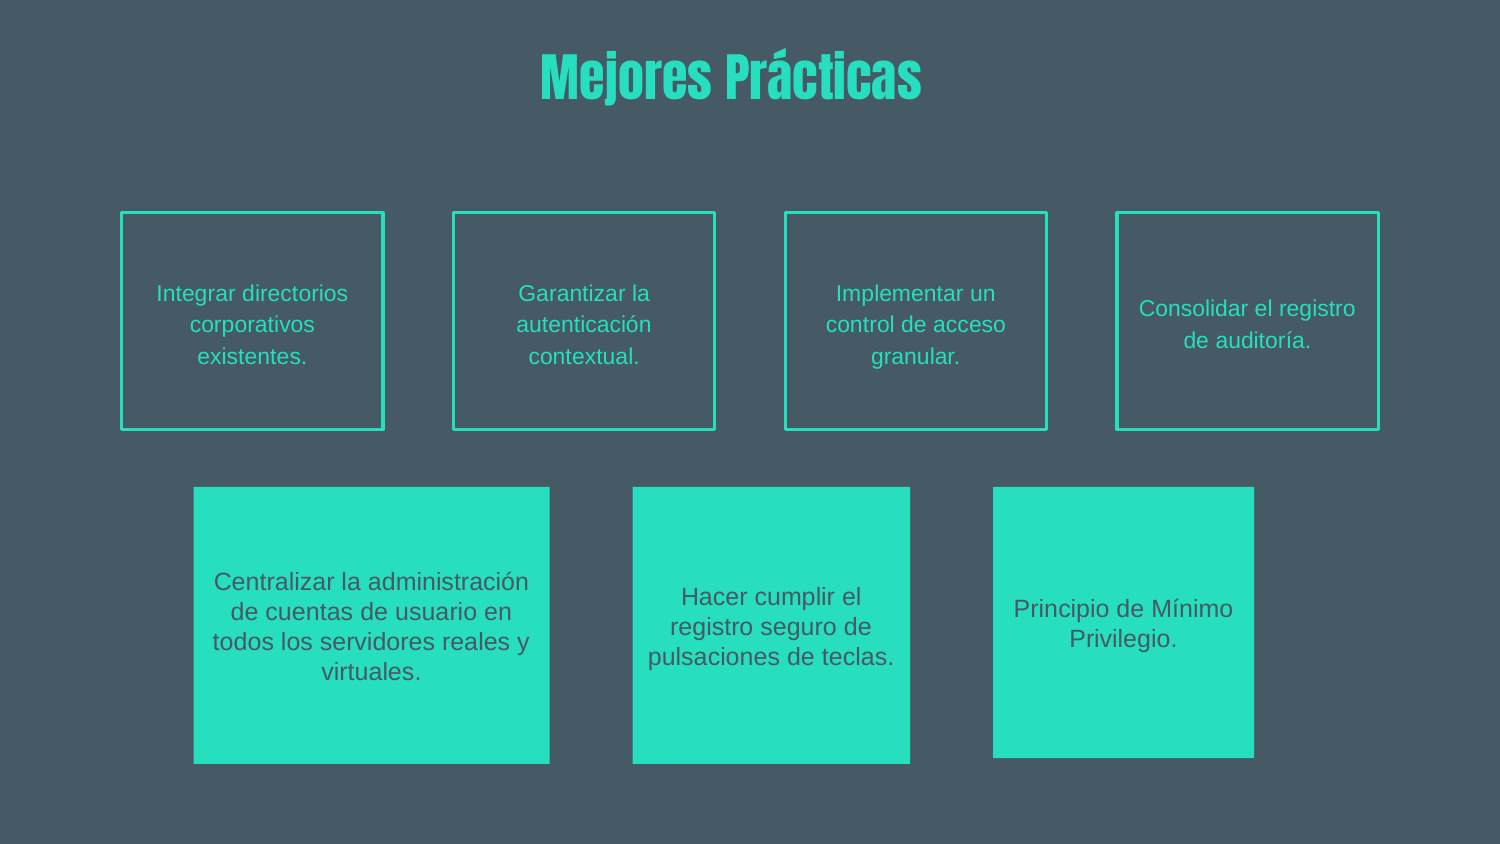

# Mejores Prácticas
Implementar un control de acceso granular.
Consolidar el registro de auditoría.
Integrar directorios corporativos existentes.
Garantizar la autenticación contextual.
Principio de Mínimo Privilegio.
Centralizar la administración de cuentas de usuario en todos los servidores reales y virtuales.
Hacer cumplir el registro seguro de pulsaciones de teclas.